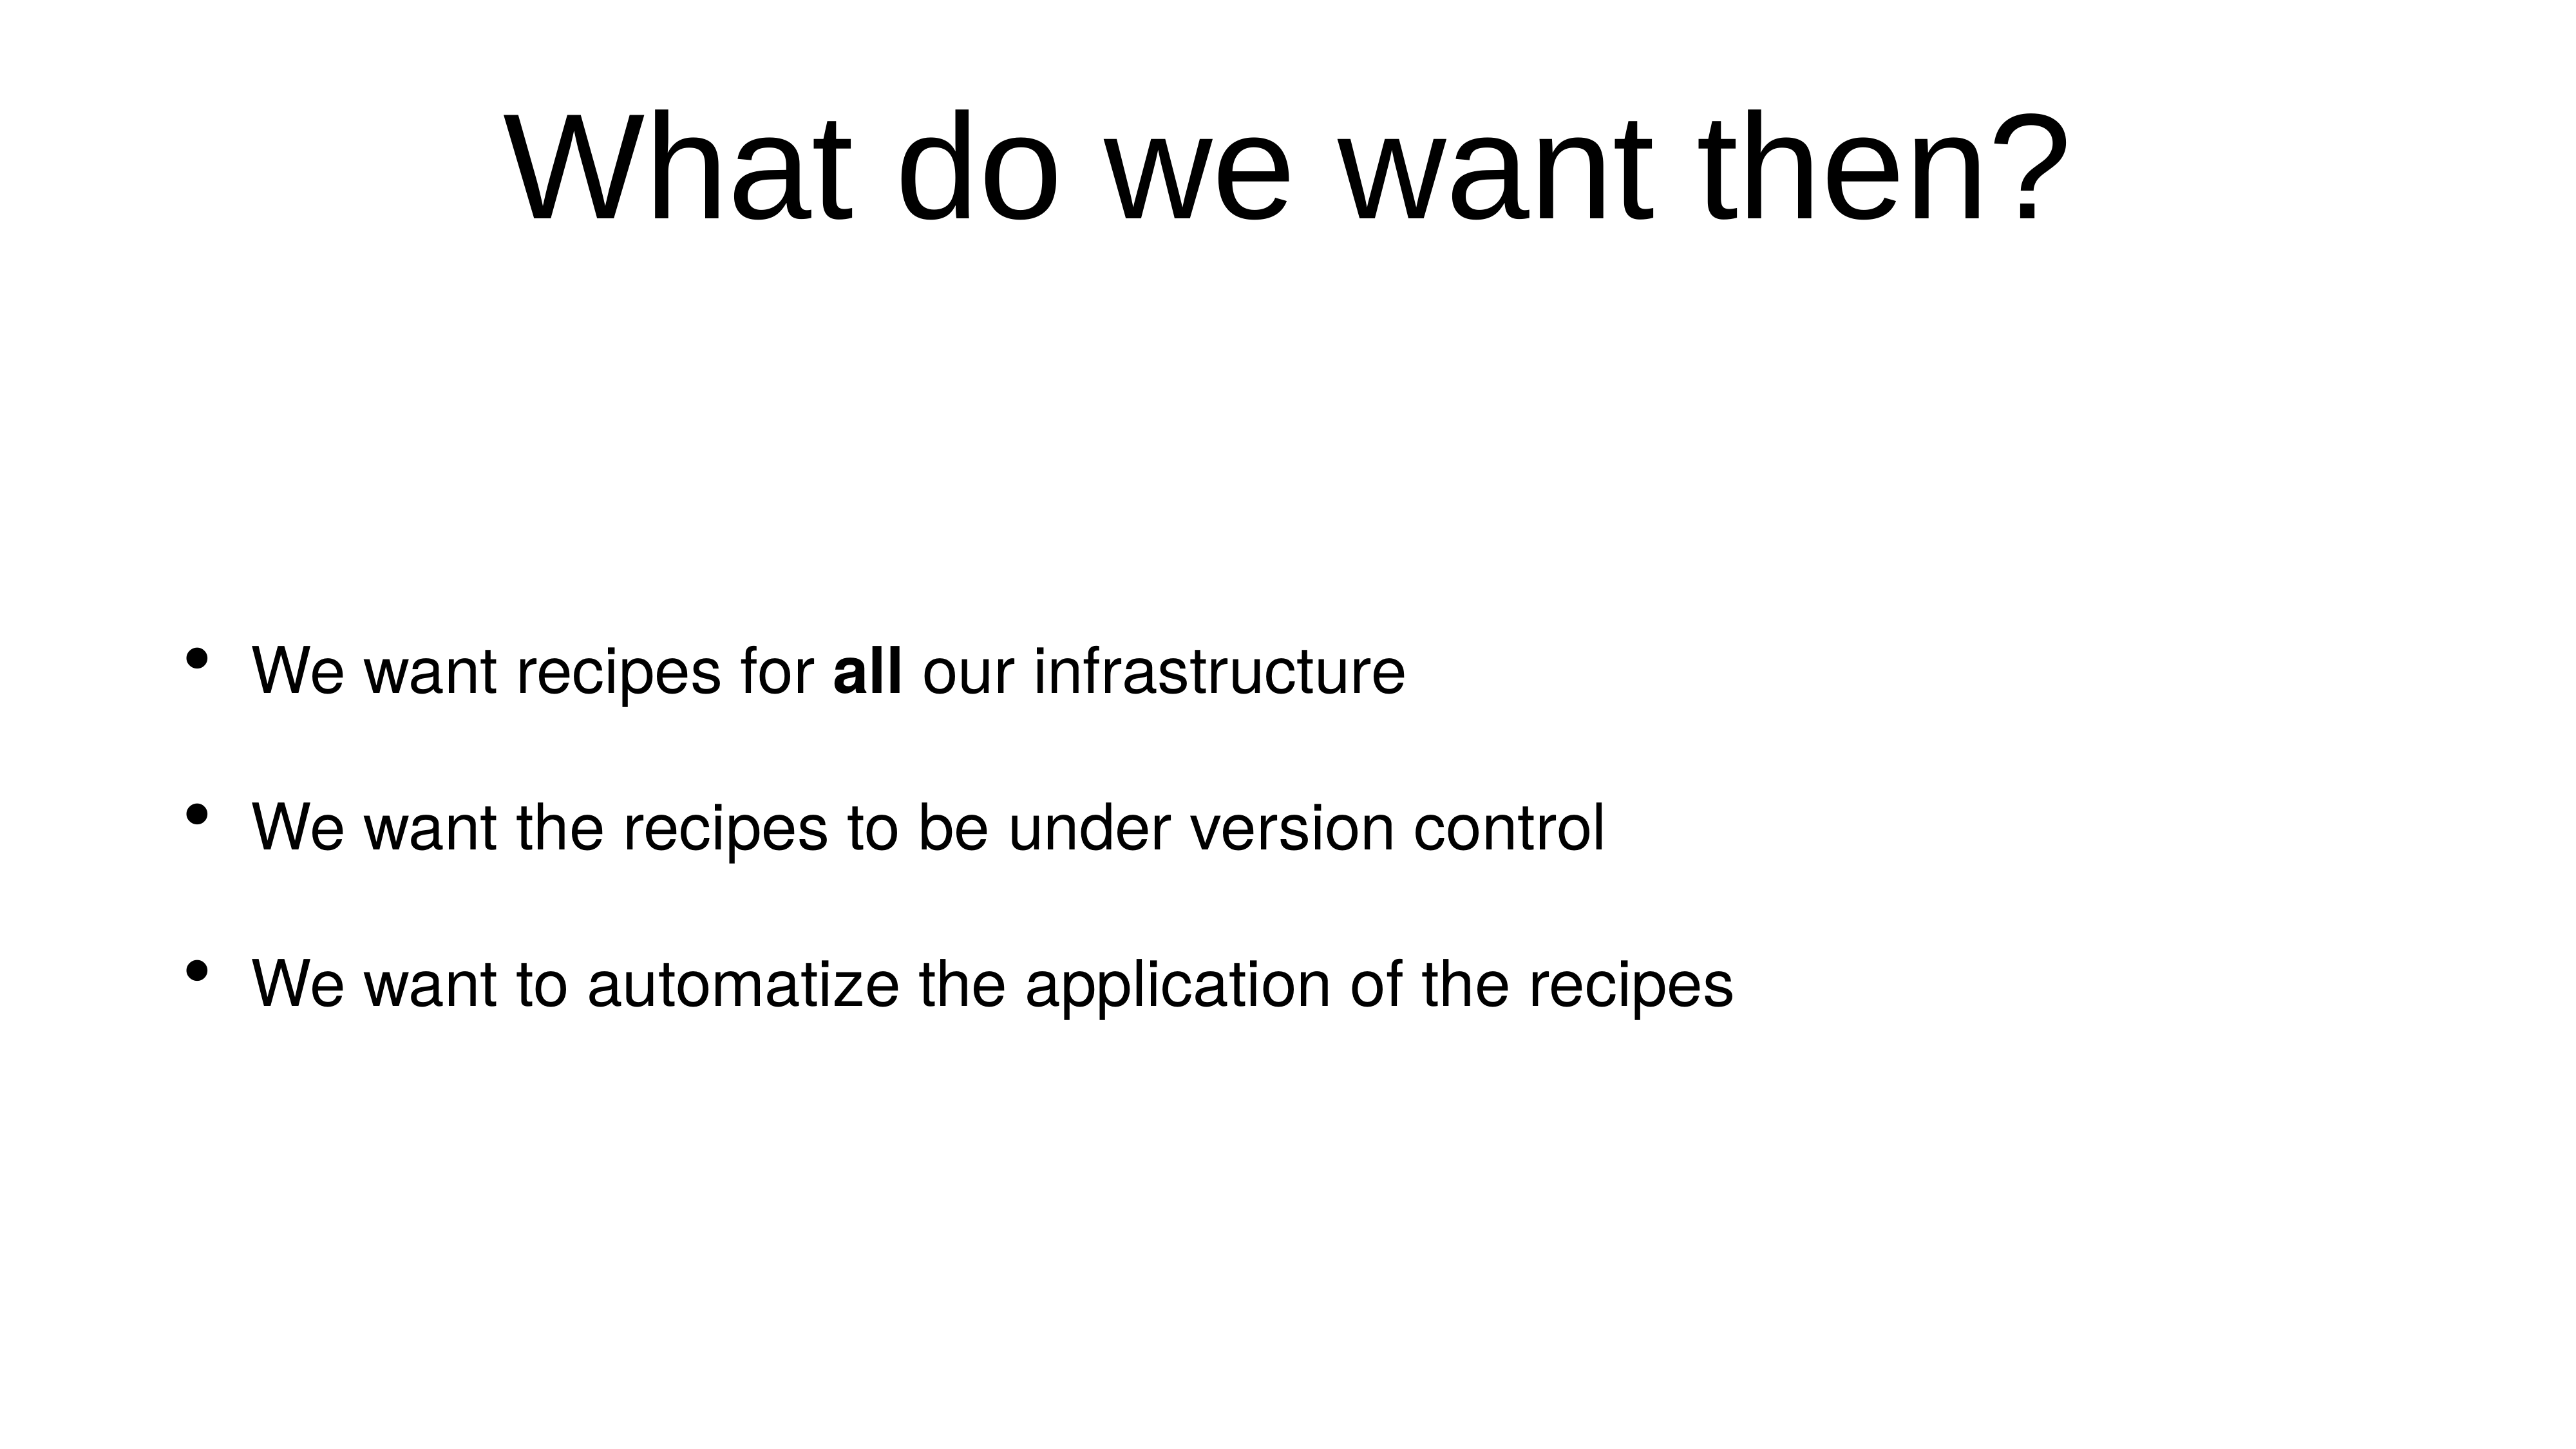

# What do we want then?
We want recipes for all our infrastructure
We want the recipes to be under version control
We want to automatize the application of the recipes